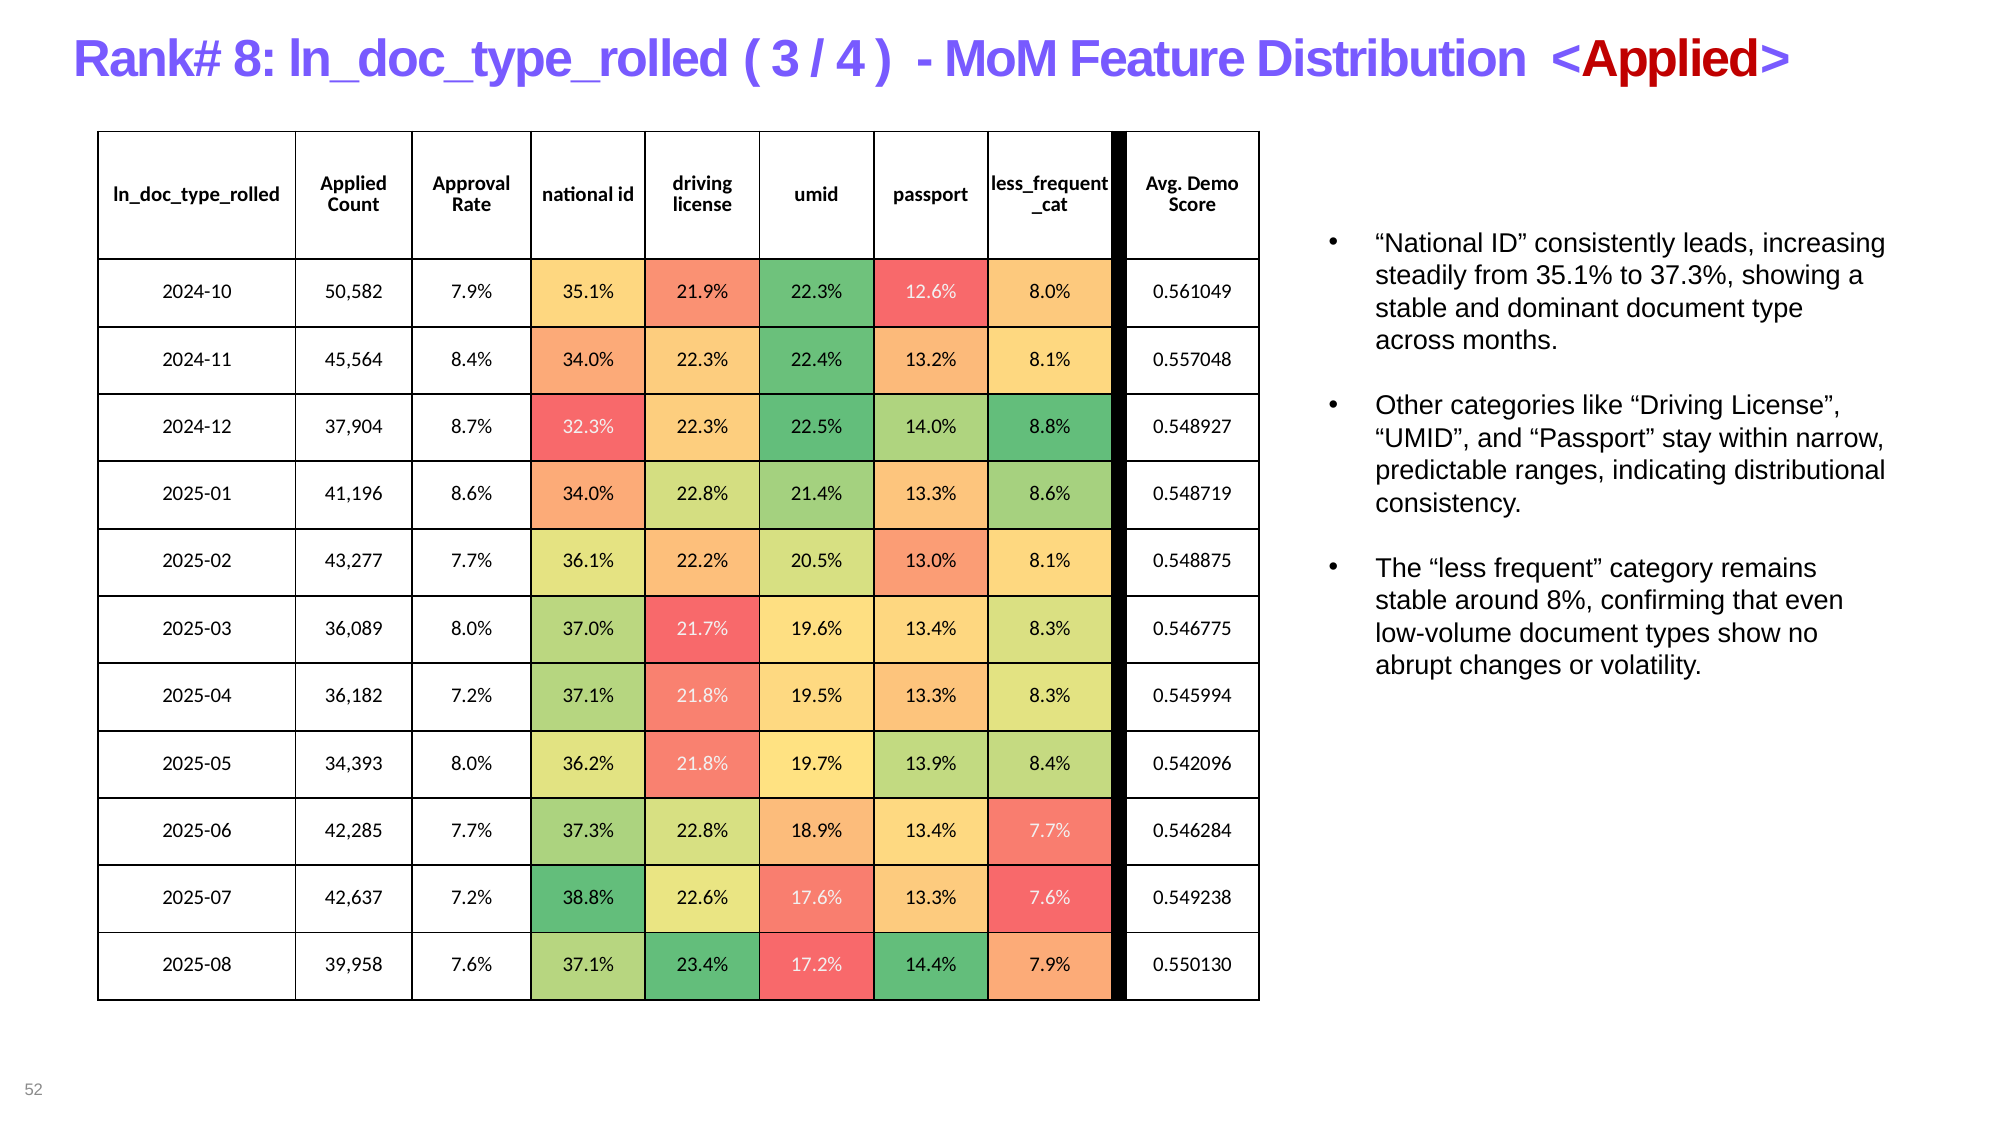

Rank# 8: ln_doc_type_rolled ( 3 / 4 )  - MoM Feature Distribution  <Applied>
| ln\_doc\_type\_rolled | Applied Count | Approval Rate | national id | driving license | umid | passport | less\_frequent\_cat |  | Avg. Demo Score |
| --- | --- | --- | --- | --- | --- | --- | --- | --- | --- |
| 2024-10 | 50,582 | 7.9% | 35.1% | 21.9% | 22.3% | 12.6% | 8.0% |  | 0.561049 |
| 2024-11 | 45,564 | 8.4% | 34.0% | 22.3% | 22.4% | 13.2% | 8.1% |  | 0.557048 |
| 2024-12 | 37,904 | 8.7% | 32.3% | 22.3% | 22.5% | 14.0% | 8.8% |  | 0.548927 |
| 2025-01 | 41,196 | 8.6% | 34.0% | 22.8% | 21.4% | 13.3% | 8.6% |  | 0.548719 |
| 2025-02 | 43,277 | 7.7% | 36.1% | 22.2% | 20.5% | 13.0% | 8.1% |  | 0.548875 |
| 2025-03 | 36,089 | 8.0% | 37.0% | 21.7% | 19.6% | 13.4% | 8.3% |  | 0.546775 |
| 2025-04 | 36,182 | 7.2% | 37.1% | 21.8% | 19.5% | 13.3% | 8.3% |  | 0.545994 |
| 2025-05 | 34,393 | 8.0% | 36.2% | 21.8% | 19.7% | 13.9% | 8.4% |  | 0.542096 |
| 2025-06 | 42,285 | 7.7% | 37.3% | 22.8% | 18.9% | 13.4% | 7.7% |  | 0.546284 |
| 2025-07 | 42,637 | 7.2% | 38.8% | 22.6% | 17.6% | 13.3% | 7.6% |  | 0.549238 |
| 2025-08 | 39,958 | 7.6% | 37.1% | 23.4% | 17.2% | 14.4% | 7.9% |  | 0.550130 |
“National ID” consistently leads, increasing steadily from 35.1% to 37.3%, showing a stable and dominant document type across months.

Other categories like “Driving License”, “UMID”, and “Passport” stay within narrow, predictable ranges, indicating distributional consistency.

The “less frequent” category remains stable around 8%, confirming that even low-volume document types show no abrupt changes or volatility.

52